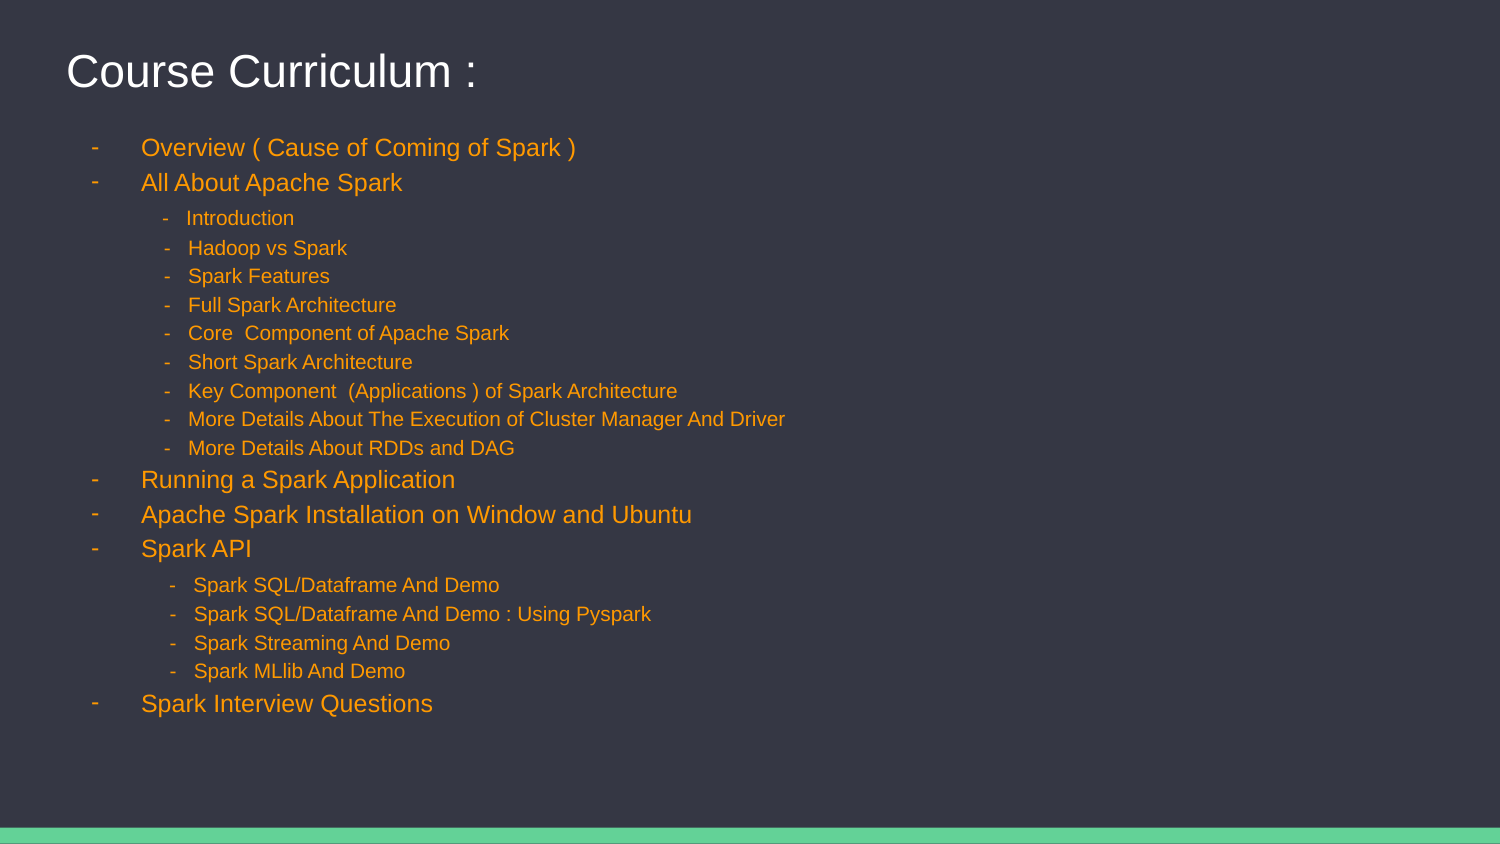

# Course Curriculum :
Overview ( Cause of Coming of Spark )
All About Apache Spark
   -   Introduction
    -   Hadoop vs Spark
    -   Spark Features
    -   Full Spark Architecture
    -   Core  Component of Apache Spark
    -   Short Spark Architecture
    -   Key Component  (Applications ) of Spark Architecture
    -   More Details About The Execution of Cluster Manager And Driver
    -   More Details About RDDs and DAG
Running a Spark Application
Apache Spark Installation on Window and Ubuntu
Spark API
    -   Spark SQL/Dataframe And Demo
     -   Spark SQL/Dataframe And Demo : Using Pyspark
     -   Spark Streaming And Demo
     -   Spark MLlib And Demo
Spark Interview Questions